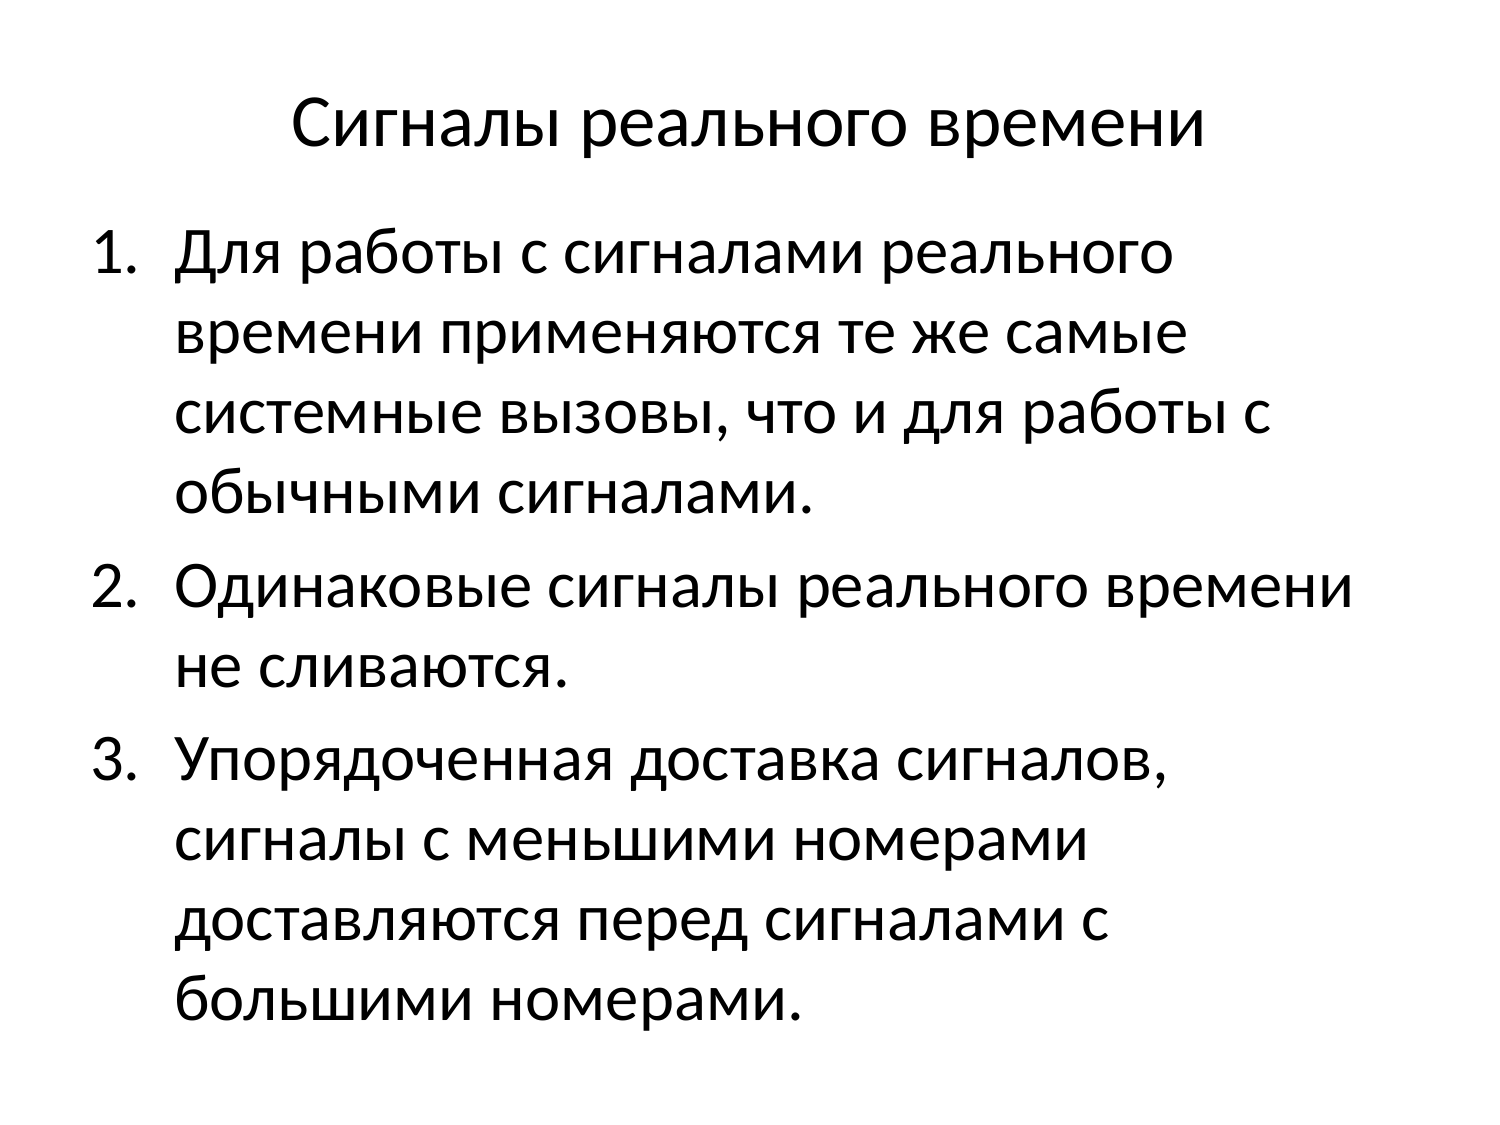

# Сигналы реального времени
Для работы с сигналами реального времени применяются те же самые системные вызовы, что и для работы с обычными сигналами.
Одинаковые сигналы реального времени не сливаются.
Упорядоченная доставка сигналов,  сигналы с меньшими номерами доставляются перед сигналами с большими номерами.